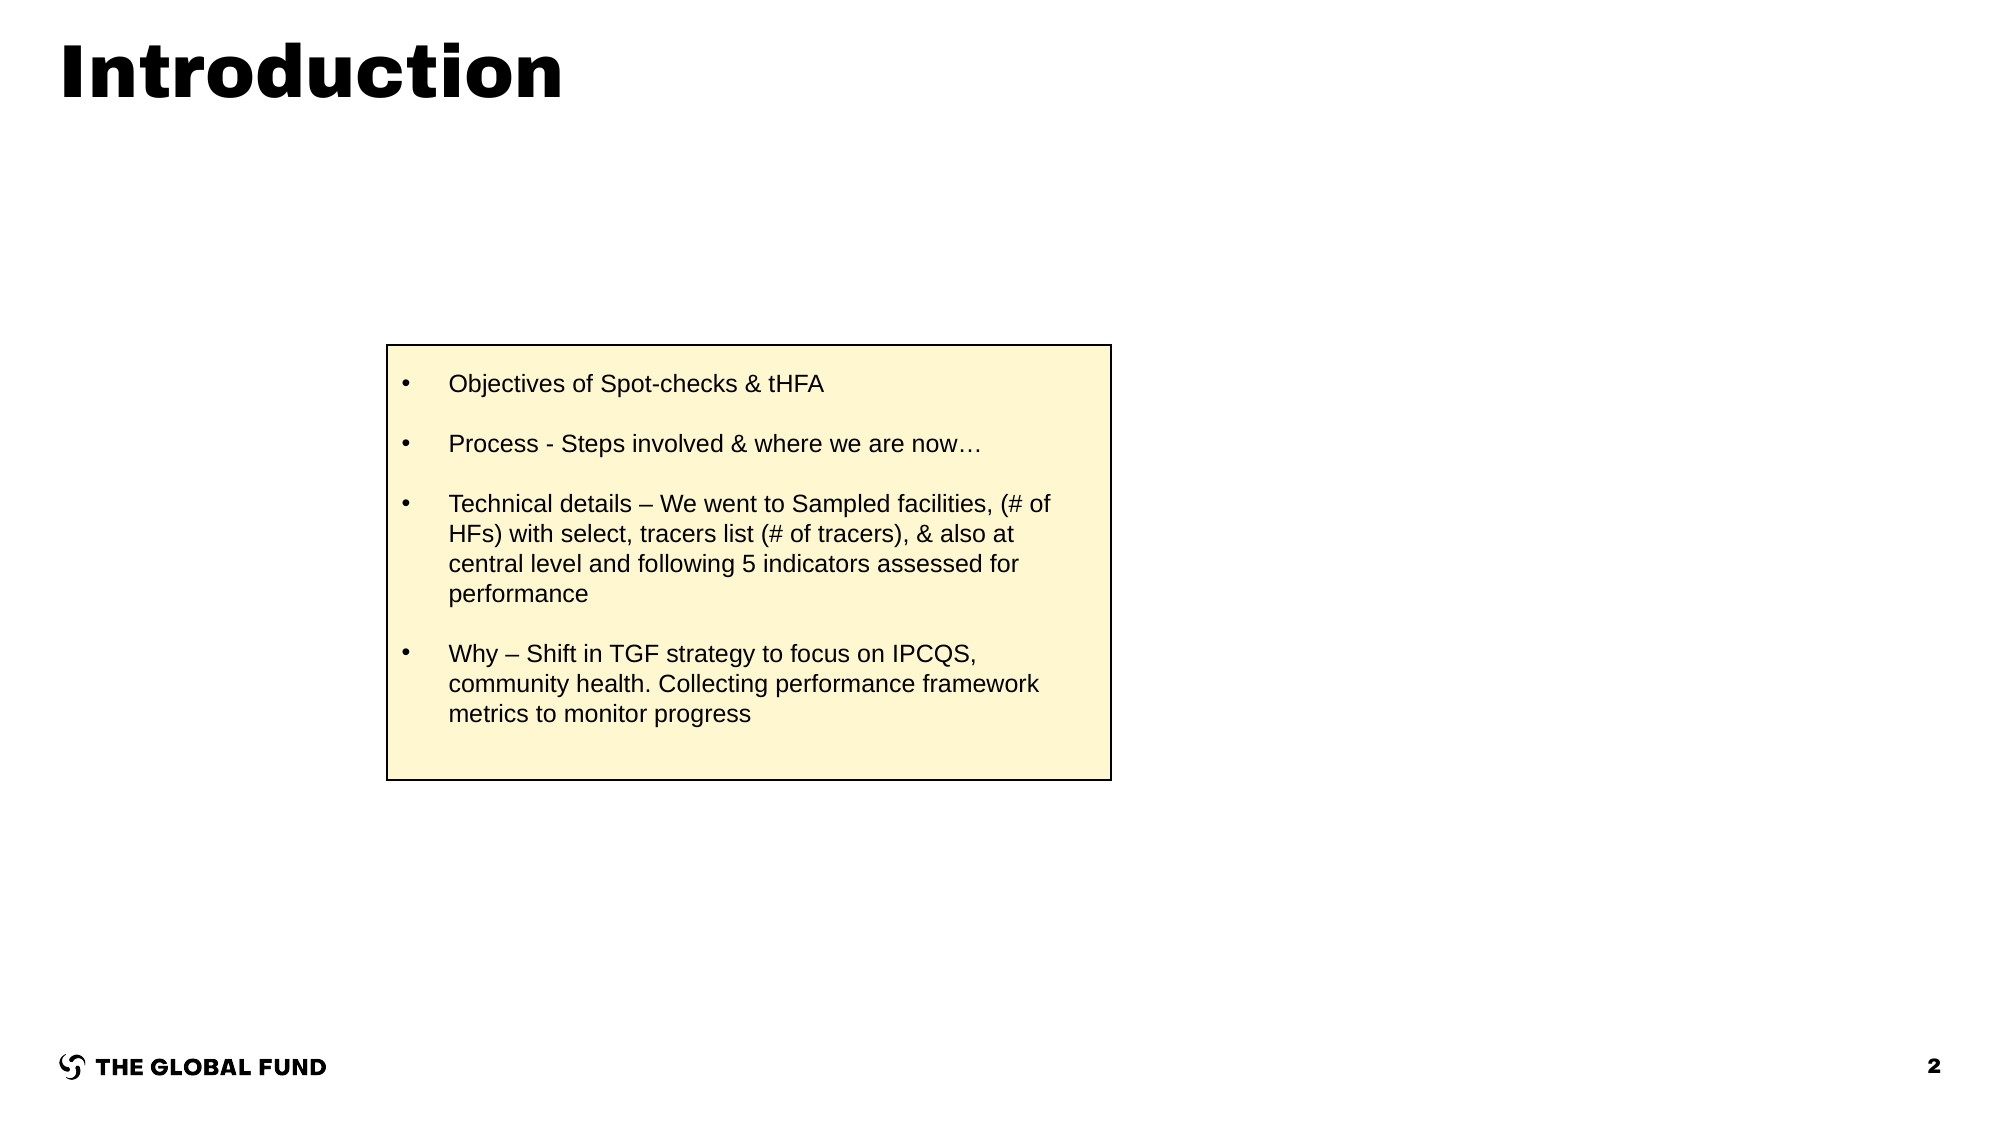

# Introduction

Objectives of Spot-checks & tHFA

Process - Steps involved & where we are now…

Technical details – We went to Sampled facilities, (# of HFs) with select, tracers list (# of tracers), & also at central level and following 5 indicators assessed for performance

Why – Shift in TGF strategy to focus on IPCQS, community health. Collecting performance framework metrics to monitor progress

2